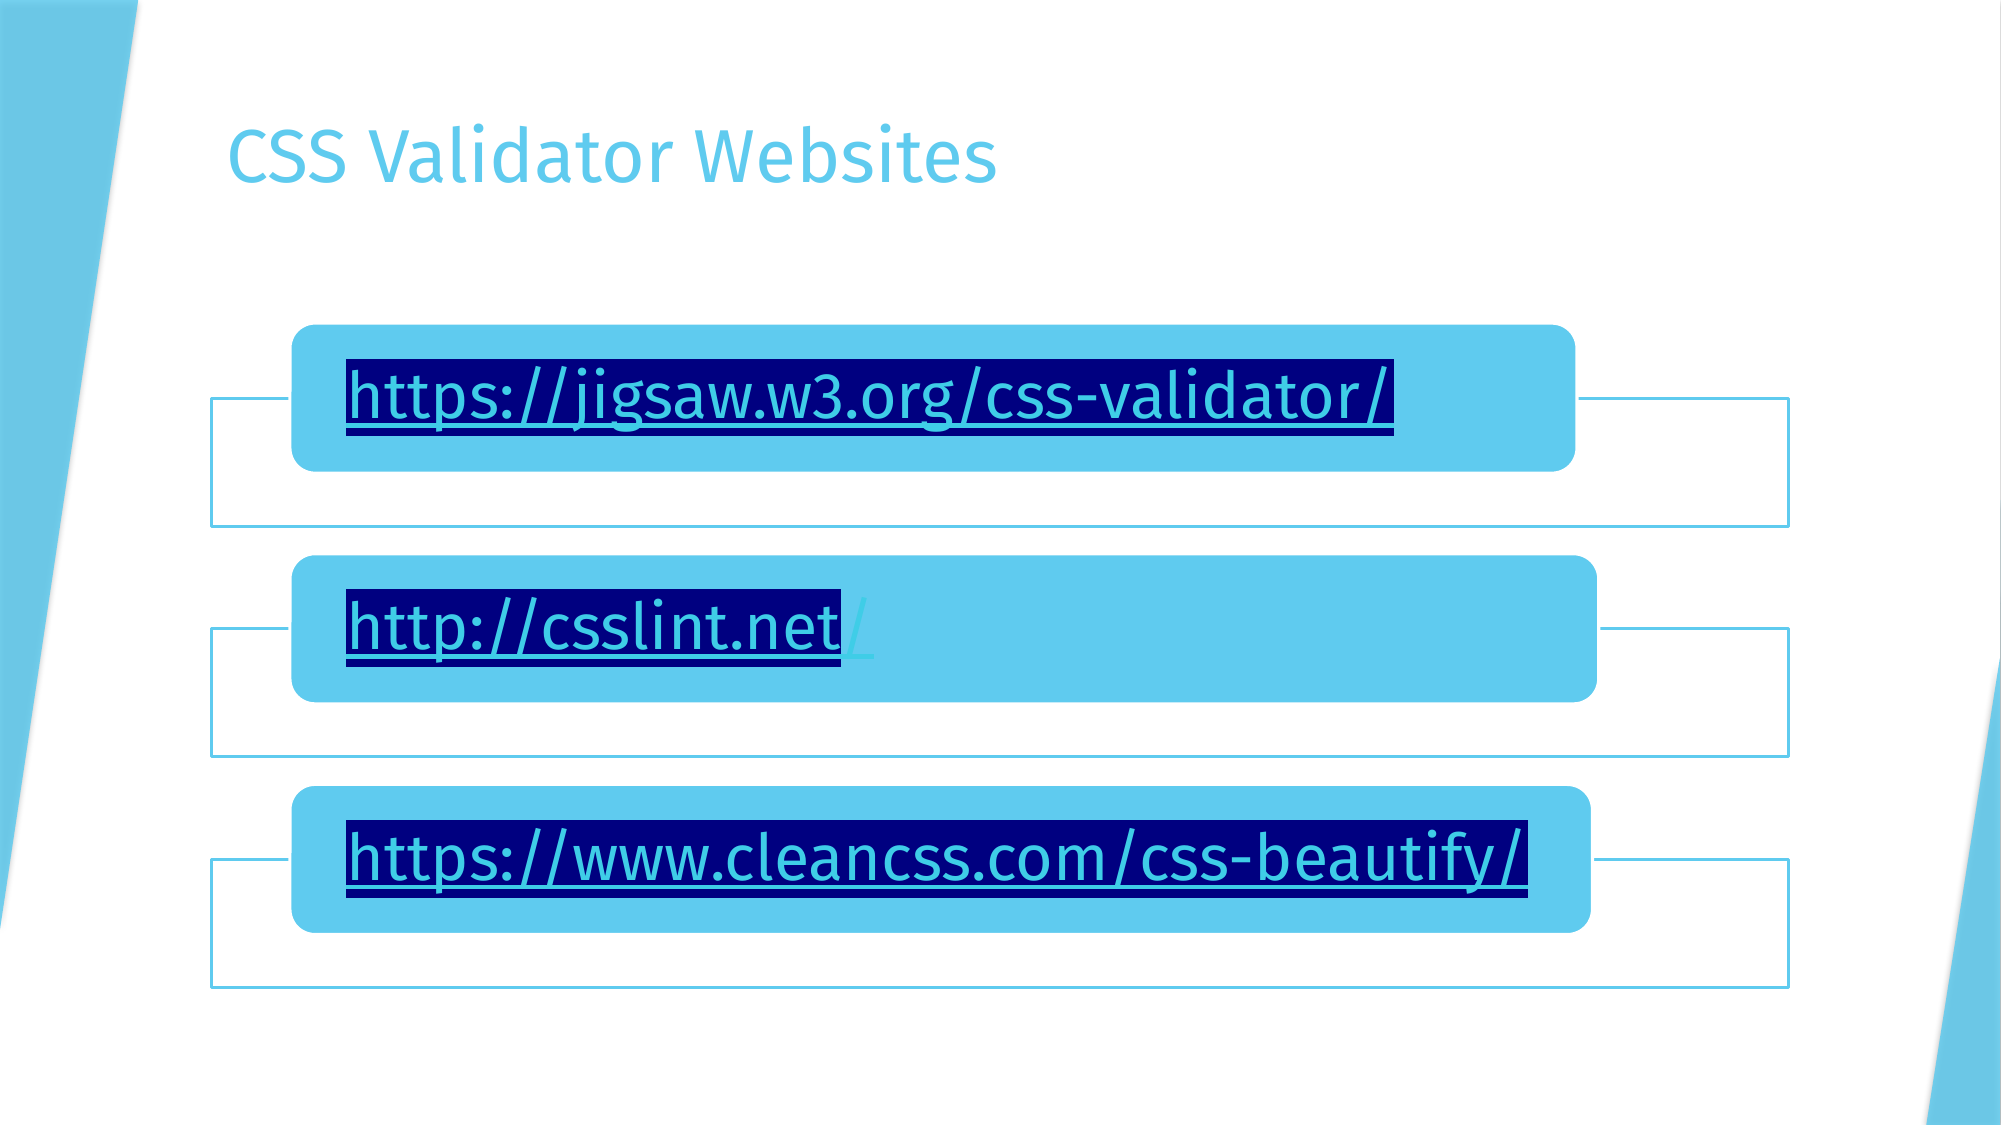

# CSS Validator Websites
https://jigsaw.w3.org/css-validator/
http://csslint.net/
https://www.cleancss.com/css-beautify/